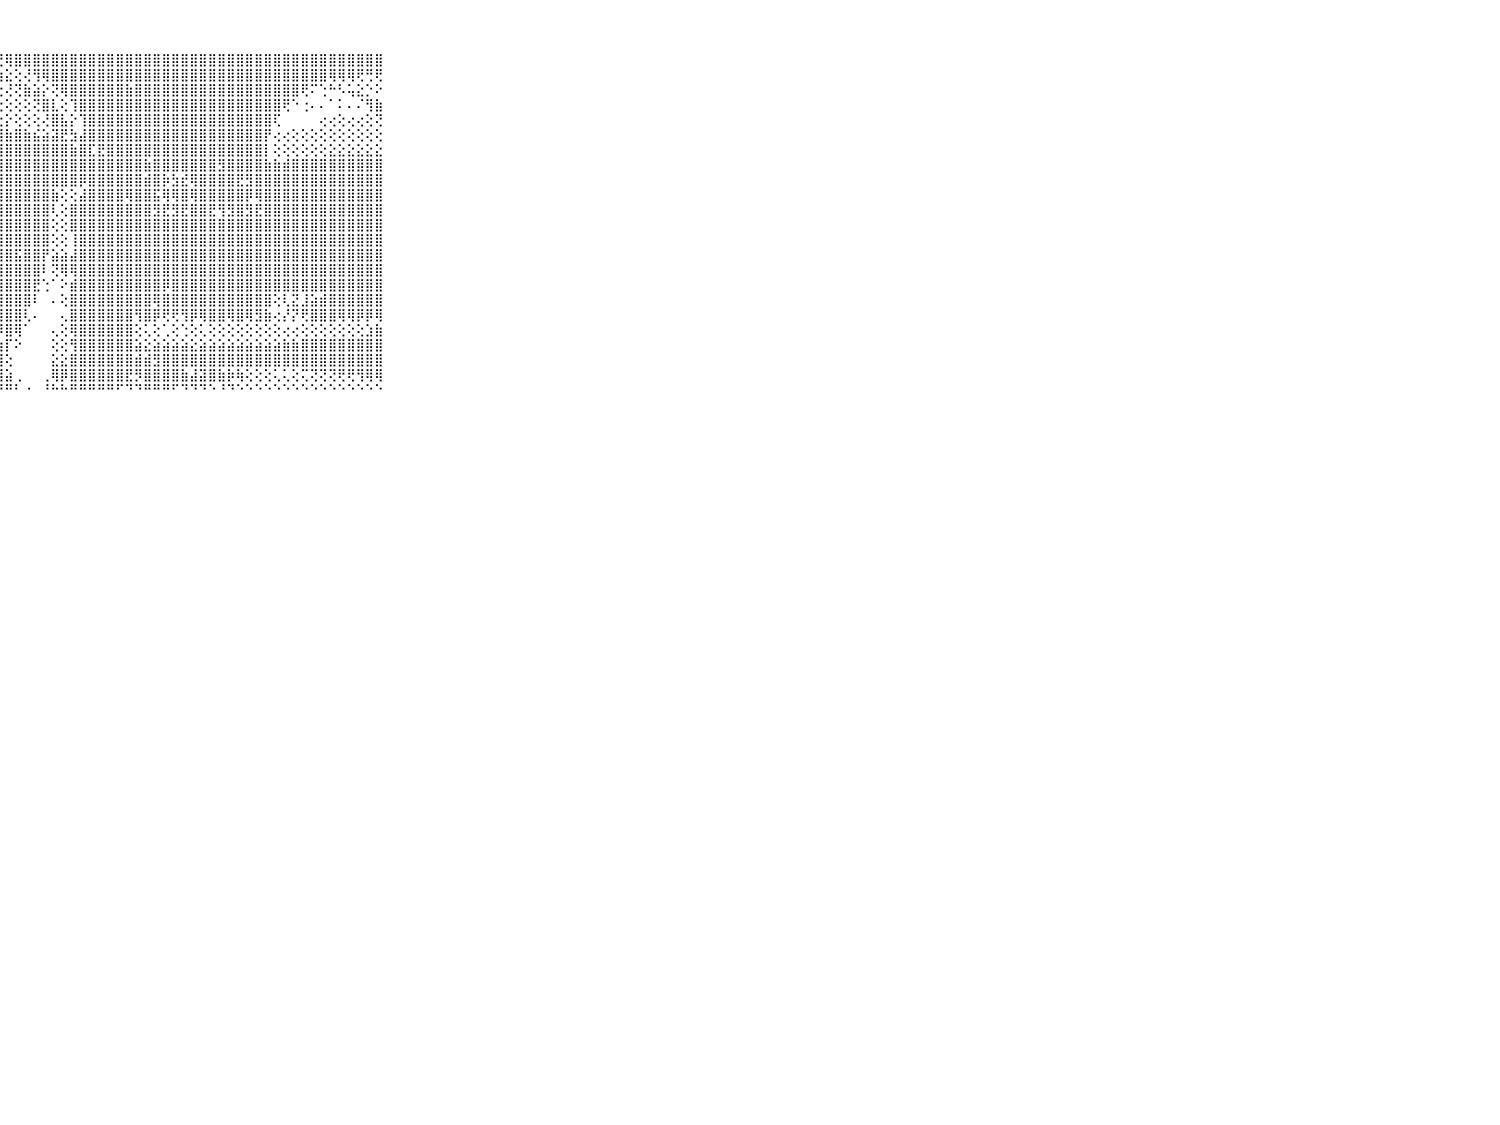

⠀⠀⠀⠀⠀⠀⠀⠀⠀⠀⠀⣿⣿⣿⣿⣿⣿⣿⣿⣿⣿⡿⢿⢟⢝⢟⢟⢟⢿⣿⣿⣿⣿⣿⣿⣿⣿⣿⣿⣿⣿⣿⣿⣿⣿⣿⣿⣿⣿⣿⣿⣿⣿⣿⣿⣿⣿⣿⣿⣿⣿⣿⣿⣿⣿⣿⣿⣿⣿⠀⠀⠀⠀⠀⠀⠀⠀⠀⠀⠀⠀
⠀⠀⠀⠀⠀⠀⠀⠀⠀⠀⠀⣿⣷⣟⣿⣿⣿⡿⢻⢽⣧⣬⣥⣥⣵⢗⢱⢵⣕⢕⢜⢻⢿⣿⣿⣿⣿⣿⣿⣿⣿⣿⣿⣿⣿⣿⣿⣿⣿⣿⣿⣿⣿⣿⣿⣿⣿⣿⣿⣿⣿⣿⣿⢿⢿⢿⢟⢛⢟⠀⠀⠀⠀⠀⠀⠀⠀⠀⠀⠀⠀
⠀⠀⠀⠀⠀⠀⠀⠀⠀⠀⠀⣿⣿⣟⣽⢿⢝⢕⢕⢕⢕⢕⢕⢕⢕⢕⢕⢕⢜⢝⣷⣵⡕⢝⢿⣿⣿⣿⣿⣿⣿⣷⣿⣿⣿⣿⣿⣿⣿⣿⣿⣿⣿⣿⣿⣿⣿⣿⣿⣿⢟⠍⢑⠓⠣⢥⣕⡑⠕⠀⠀⠀⠀⠀⠀⠀⠀⠀⠀⠀⠀
⠀⠀⠀⠀⠀⠀⠀⠀⠀⠀⠀⣻⣟⣿⡏⢕⢕⢕⢕⢕⢕⢕⢕⢕⢕⢕⢕⢕⢕⢕⢕⢝⣿⣇⢕⢹⣿⣿⣿⣿⣿⣿⣿⣿⣿⣿⣿⣿⣿⣿⣿⣿⣿⣿⣿⣿⣿⣿⢟⠑⢐⠄⠄⠁⠅⠄⠌⢻⣷⠀⠀⠀⠀⠀⠀⠀⠀⠀⠀⠀⠀
⠀⠀⠀⠀⠀⠀⠀⠀⠀⠀⠀⡝⣿⣿⣾⣿⣷⣷⣧⣷⣵⣱⣕⣕⣕⢕⢕⢕⡕⢕⢕⢕⢜⣿⣧⡕⢹⣿⣿⣿⣿⣿⣿⣿⣿⣿⣿⣿⣿⣿⣿⣿⣿⣿⣿⣿⣿⢏⠀⠀⠀⠀⢔⢔⢕⢔⢔⢕⢝⠀⠀⠀⠀⠀⠀⠀⠀⠀⠀⠀⠀
⠀⠀⠀⠀⠀⠀⠀⠀⠀⠀⠀⣧⣿⣿⣿⣿⣿⣿⣿⣿⣿⣿⣿⣿⣿⣿⣿⣿⣷⣿⣷⣮⣵⣽⣟⣳⣼⣿⣿⣿⣿⣿⣿⣿⣿⣿⣿⣿⣿⣿⣿⣿⣿⣿⣿⣿⡟⢔⢔⢕⢕⢕⢕⢕⢕⢕⢕⢕⢕⠀⠀⠀⠀⠀⠀⠀⠀⠀⠀⠀⠀
⠀⠀⠀⠀⠀⠀⠀⠀⠀⠀⠀⢟⣻⣿⣿⣿⣿⣿⣿⣿⣿⣿⣿⣿⣿⣿⣿⣿⣿⣿⣿⣿⣿⣿⣿⣷⣿⣏⣟⣿⣿⣿⣿⣿⣿⣿⣿⣿⣿⣿⣿⣿⣿⣿⣿⣿⡇⢕⢕⢕⢕⢕⢕⣕⣕⣕⣕⣕⣕⠀⠀⠀⠀⠀⠀⠀⠀⠀⠀⠀⠀
⠀⠀⠀⠀⠀⠀⠀⠀⠀⠀⠀⢸⣿⣿⣿⣿⣿⣿⣿⣿⣿⣿⣿⣿⣿⣿⣿⣿⣿⣿⣿⣿⣿⣿⣿⣿⣿⣿⣿⣿⣿⣿⣿⣷⣿⣿⣿⣿⣿⣿⣿⣻⣿⣿⣿⣿⣷⣷⣾⣿⣿⣿⣿⣿⣿⣿⣿⣿⣿⠀⠀⠀⠀⠀⠀⠀⠀⠀⠀⠀⠀
⠀⠀⠀⠀⠀⠀⠀⠀⠀⠀⠀⣵⣿⣿⣿⣿⣿⣿⣿⣿⣿⣿⣿⣿⣿⣿⣿⣿⣿⣿⣿⣿⣿⣿⣿⣿⡿⣿⣿⣿⣿⣿⣿⣾⣿⡷⣳⣞⢿⣿⣿⣿⣿⣟⣻⣿⣿⣿⣿⣿⣿⣿⣿⣿⣿⣿⣿⣿⣿⠀⠀⠀⠀⠀⠀⠀⠀⠀⠀⠀⠀
⠀⠀⠀⠀⠀⠀⠀⠀⠀⠀⠀⣿⣿⣿⣿⣿⣿⣿⣿⣿⣿⣿⣿⣿⣿⣿⣿⣿⣿⣿⣿⣿⣿⣷⢕⢕⣼⣿⣿⣿⣿⢿⣿⣿⣯⢿⢿⣿⢿⣿⣿⣿⣿⣿⡿⢿⣿⣿⣿⣿⣿⣿⣿⣿⣿⣿⣿⣿⣿⠀⠀⠀⠀⠀⠀⠀⠀⠀⠀⠀⠀
⠀⠀⠀⠀⠀⠀⠀⠀⠀⠀⠀⢝⣿⣿⣿⣿⣿⣿⣿⣿⣿⣿⣿⣿⣿⣿⣿⣿⣿⣿⣿⣿⣿⢇⢕⣿⣿⣿⣿⣿⣿⣿⣿⣿⣻⣟⣻⣟⣿⣿⣟⢻⣻⣿⣻⣟⣿⣿⣿⣿⣿⣿⣿⣿⣿⣿⣿⣿⣿⠀⠀⠀⠀⠀⠀⠀⠀⠀⠀⠀⠀
⠀⠀⠀⠀⠀⠀⠀⠀⠀⠀⠀⢼⢿⣿⣿⣿⣿⣿⣿⣿⣿⣿⣿⣿⣿⣿⣿⣿⣿⣿⣿⣿⣿⢕⢕⣿⣿⣿⣿⣿⣿⣿⣿⣿⣿⣿⣿⣿⣿⣿⣿⣿⣿⣿⣿⣿⣿⣿⣿⣿⣿⣿⣿⣿⣿⣿⣿⣿⣿⠀⠀⠀⠀⠀⠀⠀⠀⠀⠀⠀⠀
⠀⠀⠀⠀⠀⠀⠀⠀⠀⠀⠀⢕⢸⣿⣿⣿⣿⣿⣿⣿⣿⣿⣿⣿⣿⣿⣿⣿⣿⣿⣿⣿⣿⢕⢕⢸⣿⣿⣿⣿⣿⣿⣿⣿⣿⣿⣿⣿⣿⣿⣿⣿⣿⣿⣿⣿⣿⣿⣿⣿⣿⣿⣿⣿⣿⣿⣿⣿⣿⠀⠀⠀⠀⠀⠀⠀⠀⠀⠀⠀⠀
⠀⠀⠀⠀⠀⠀⠀⠀⠀⠀⠀⢕⢽⣿⣿⣿⣿⣿⣿⣿⣿⣿⣿⣿⣿⣿⣿⣿⣿⣯⣿⣿⡟⣵⣵⣼⣿⣿⣿⣿⣿⣿⣿⣿⣿⣿⣿⣿⣿⣿⣿⣿⣿⣿⣿⣿⣿⣿⣿⣿⣿⣿⣿⣿⣿⣿⣿⣿⣿⠀⠀⠀⠀⠀⠀⠀⠀⠀⠀⠀⠀
⠀⠀⠀⠀⠀⠀⠀⠀⠀⠀⠀⡼⡾⣿⣿⣿⣿⣿⣿⣿⣿⣿⣿⣿⣿⣿⣿⣿⣿⣿⣿⣿⠇⢝⢿⢿⣿⣿⣿⣿⣿⣿⣿⣿⣿⣿⣿⣿⣿⣿⣿⣿⣿⣿⣿⣿⣿⣿⣿⣿⣿⣿⣿⣿⣿⣿⣿⣿⣿⠀⠀⠀⠀⠀⠀⠀⠀⠀⠀⠀⠀
⠀⠀⠀⠀⠀⠀⠀⠀⠀⠀⠀⣿⣿⣿⣿⣿⣿⣿⣿⣿⣿⣿⣿⣿⣿⣿⣿⣿⣿⣿⣿⣟⢑⠁⠕⣾⣿⣿⣿⣿⣿⣿⣿⣿⣿⡿⣿⣿⣿⣿⣿⣿⣿⣿⣿⣿⣿⣿⣿⣿⣿⣿⣿⣿⣿⣿⣿⣿⣿⠀⠀⠀⠀⠀⠀⠀⠀⠀⠀⠀⠀
⠀⠀⠀⠀⠀⠀⠀⠀⠀⠀⠀⣿⣿⣿⣿⣿⣿⣿⣿⣿⣿⣿⣿⣿⣿⣿⣿⣿⣿⣿⣿⠇⠀⠄⢕⣿⣿⣿⣿⣿⣿⣿⣿⣿⢿⣿⣿⣿⣿⣿⣿⣿⣿⣿⣿⣿⣿⢕⢇⣝⣸⣵⣾⣿⣿⣿⣿⣿⣿⠀⠀⠀⠀⠀⠀⠀⠀⠀⠀⠀⠀
⠀⠀⠀⠀⠀⠀⠀⠀⠀⠀⠀⣿⣿⣷⣞⣟⣟⡻⢿⣿⣷⣷⣷⣾⣿⣟⣿⣿⣿⣿⢇⠄⠀⠀⢄⣿⣿⣿⣿⣿⣿⣿⢻⣿⡿⢟⢟⢻⡿⢿⣿⣿⢿⣿⢿⣻⣷⢔⡜⡝⢟⣿⣿⣿⢿⢿⡿⡿⢿⠀⠀⠀⠀⠀⠀⠀⠀⠀⠀⠀⠀
⠀⠀⠀⠀⠀⠀⠀⠀⠀⠀⠀⣿⣿⣿⣿⣿⣿⣿⣿⣿⣿⢿⢿⢿⢿⠿⠿⠿⣿⢿⠁⠀⠀⢄⢕⢿⣿⣿⣿⣿⣿⣿⢕⢅⢕⢁⢕⢑⢕⢅⢕⢕⢕⢕⢕⢕⢕⢕⢔⢔⢕⢕⢕⢕⢕⢕⢕⣱⣷⠀⠀⠀⠀⠀⠀⠀⠀⠀⠀⠀⠀
⠀⠀⠀⠀⠀⠀⠀⠀⠀⠀⠀⢑⢝⢜⢕⢕⢕⢕⢔⢕⢕⡕⡕⡧⢵⢱⣵⣷⡏⠕⠀⠀⠀⢕⢕⢻⣿⣿⣿⣿⣿⣿⣵⣕⣵⣵⣵⣵⣕⣵⣵⣵⣵⣵⣵⣵⣵⣵⣷⣷⣿⣿⣿⣿⣿⣿⣿⣿⣿⠀⠀⠀⠀⠀⠀⠀⠀⠀⠀⠀⠀
⠀⠀⠀⠀⠀⠀⠀⠀⠀⠀⠀⢅⢕⢕⢕⢕⢕⢱⡕⢸⣽⣽⣽⣵⡸⢇⢼⢽⢕⠀⠀⠀⠀⣕⣕⣿⣿⣿⣿⣿⣿⣿⣾⣾⣻⣿⣿⣿⣿⣿⣿⣿⣿⣿⣿⣿⣿⣿⣿⣿⣿⣿⣿⣿⣿⣿⣿⣿⣿⠀⠀⠀⠀⠀⠀⠀⠀⠀⠀⠀⠀
⠀⠀⠀⠀⠀⠀⠀⠀⠀⠀⠀⢵⣷⣿⣿⣿⣿⣿⣿⣿⣿⣿⣿⣿⣟⡿⣝⣿⣵⢀⠀⠀⢀⢿⡿⣿⣿⣿⣿⣿⣿⣟⡻⣿⣿⣿⣿⣷⣼⣽⣿⣷⡷⢷⢕⢕⢕⢅⢅⢕⢍⢝⢝⢝⢟⢟⢻⢿⢿⠀⠀⠀⠀⠀⠀⠀⠀⠀⠀⠀⠀
⠀⠀⠀⠀⠀⠀⠀⠀⠀⠀⠀⠑⠑⠑⠘⠙⠙⠙⠙⠛⠛⠛⠛⠛⠛⠛⠛⠛⠛⠃⠐⠀⠘⠓⠓⠛⠛⠛⠛⠛⠋⠙⠙⠛⠛⠛⠋⠙⠙⠙⠑⠘⠙⠑⠑⠑⠑⠑⠑⠑⠑⠑⠑⠑⠑⠑⠑⠑⠑⠀⠀⠀⠀⠀⠀⠀⠀⠀⠀⠀⠀